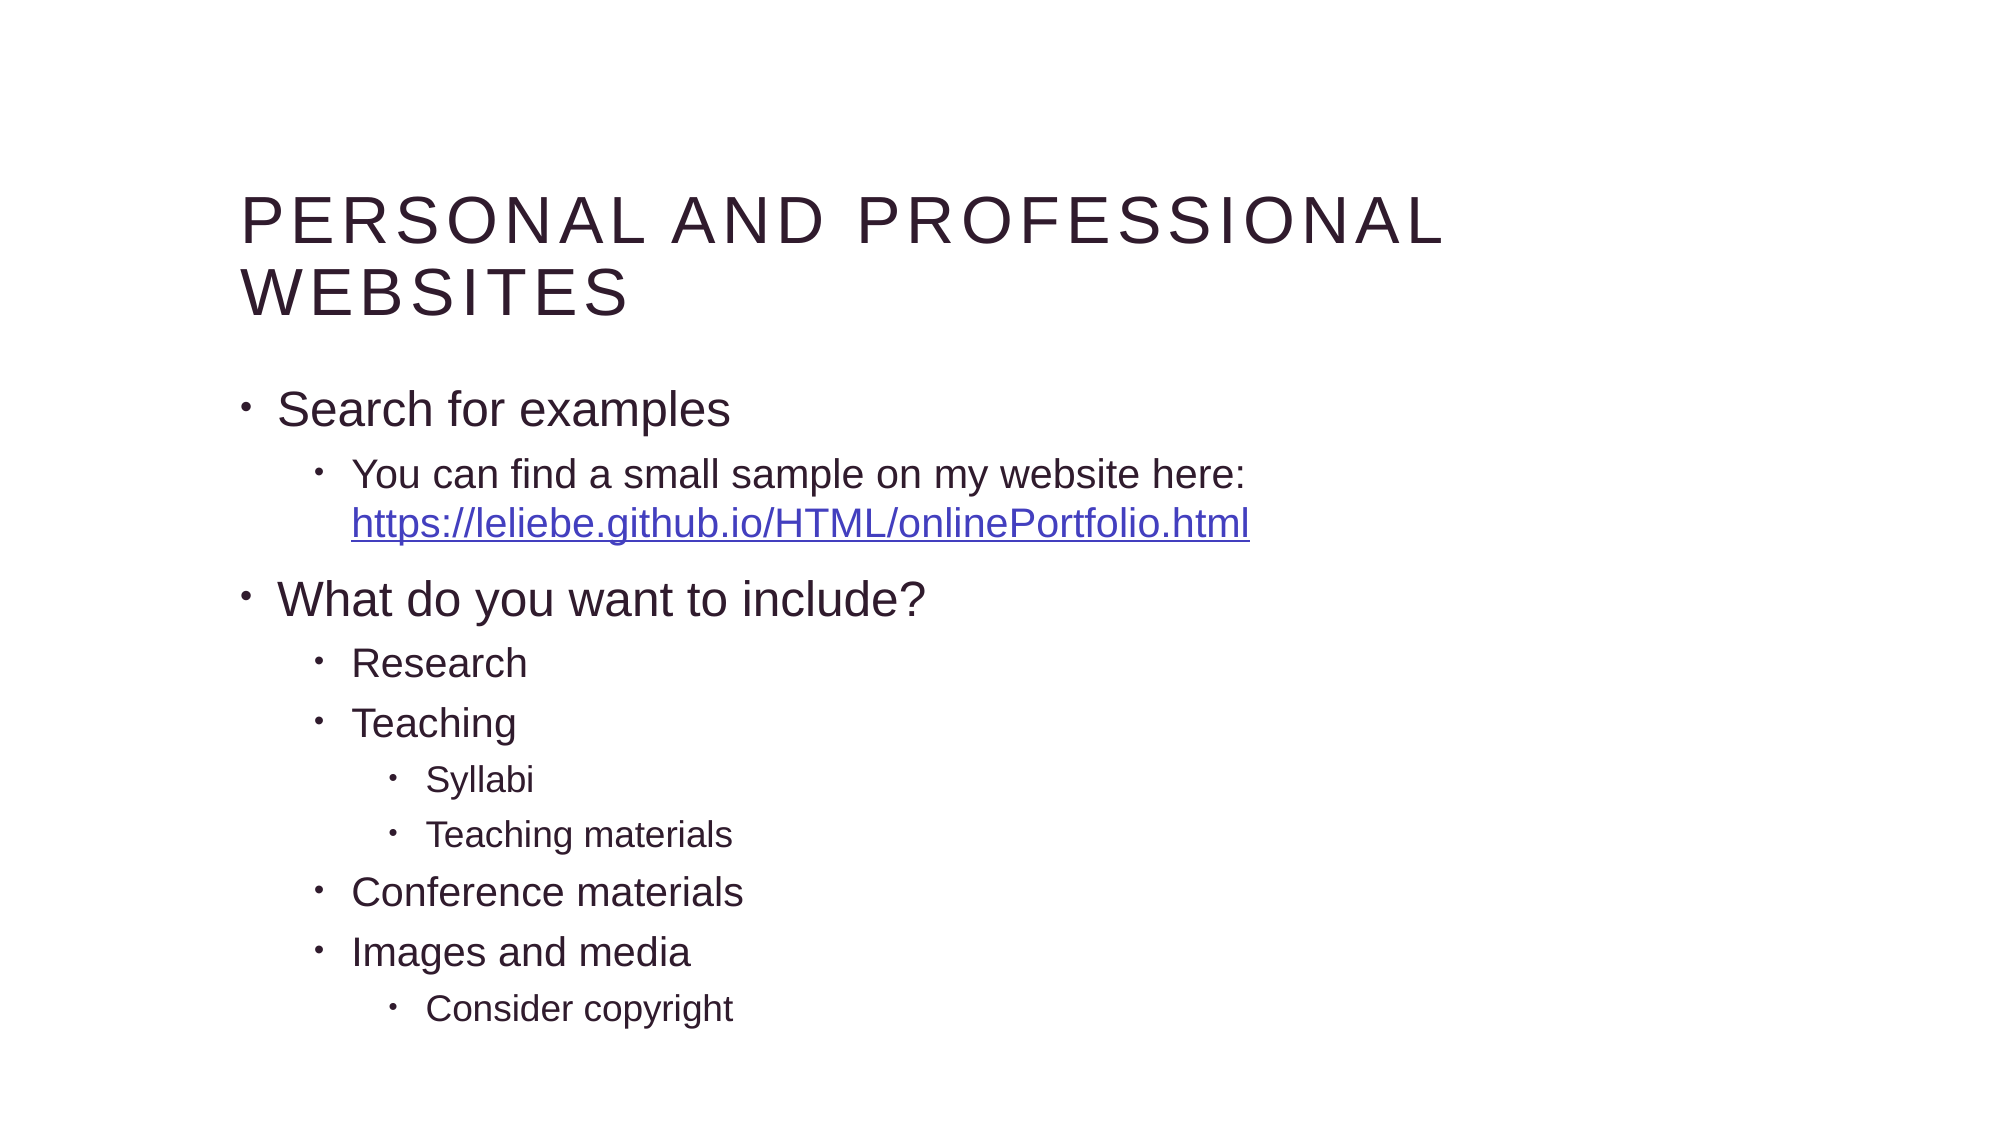

# Personal and Professional Websites
Search for examples
You can find a small sample on my website here: https://leliebe.github.io/HTML/onlinePortfolio.html
What do you want to include?
Research
Teaching
Syllabi
Teaching materials
Conference materials
Images and media
Consider copyright